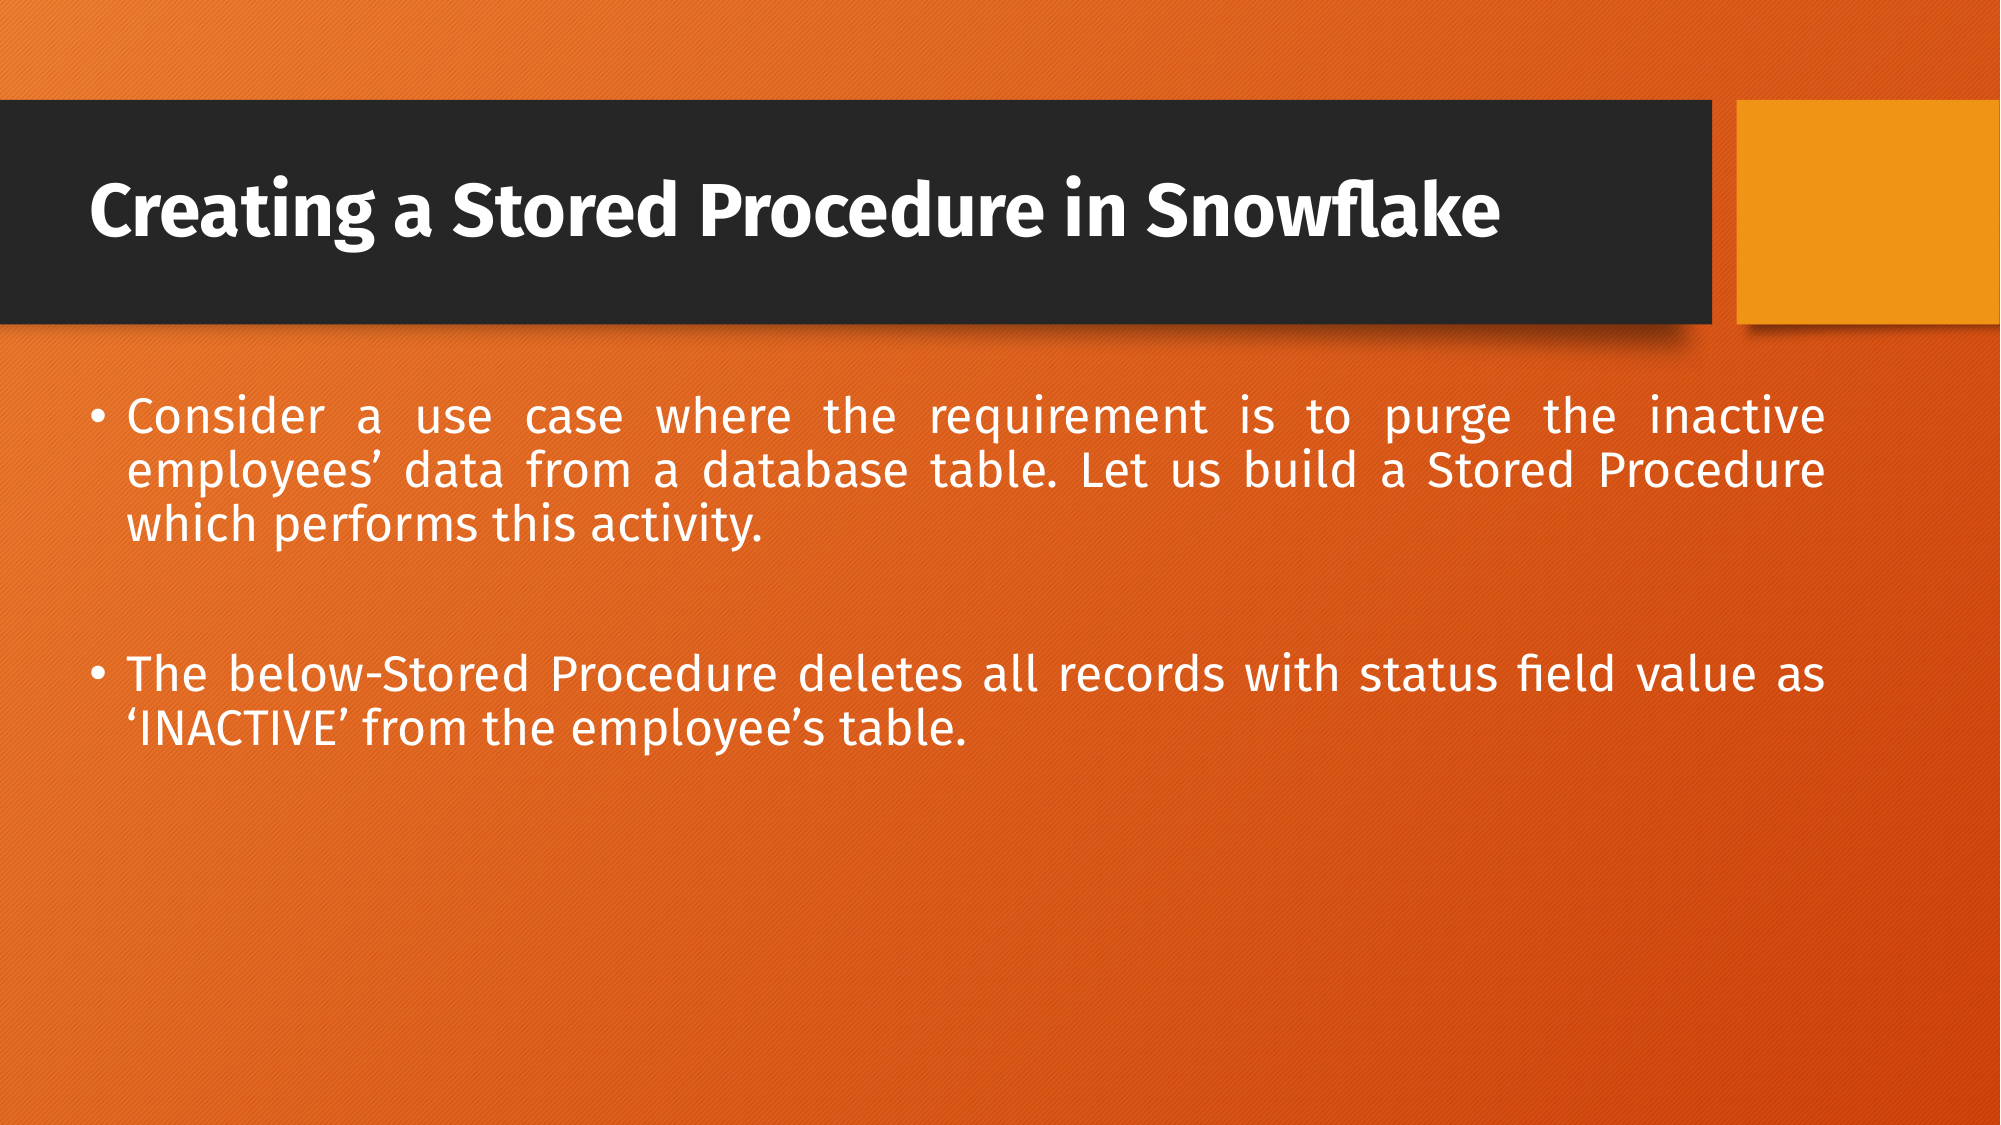

# Creating a Stored Procedure in Snowflake
Consider a use case where the requirement is to purge the inactive employees’ data from a database table. Let us build a Stored Procedure which performs this activity.

The below-Stored Procedure deletes all records with status field value as ‘INACTIVE’ from the employee’s table.